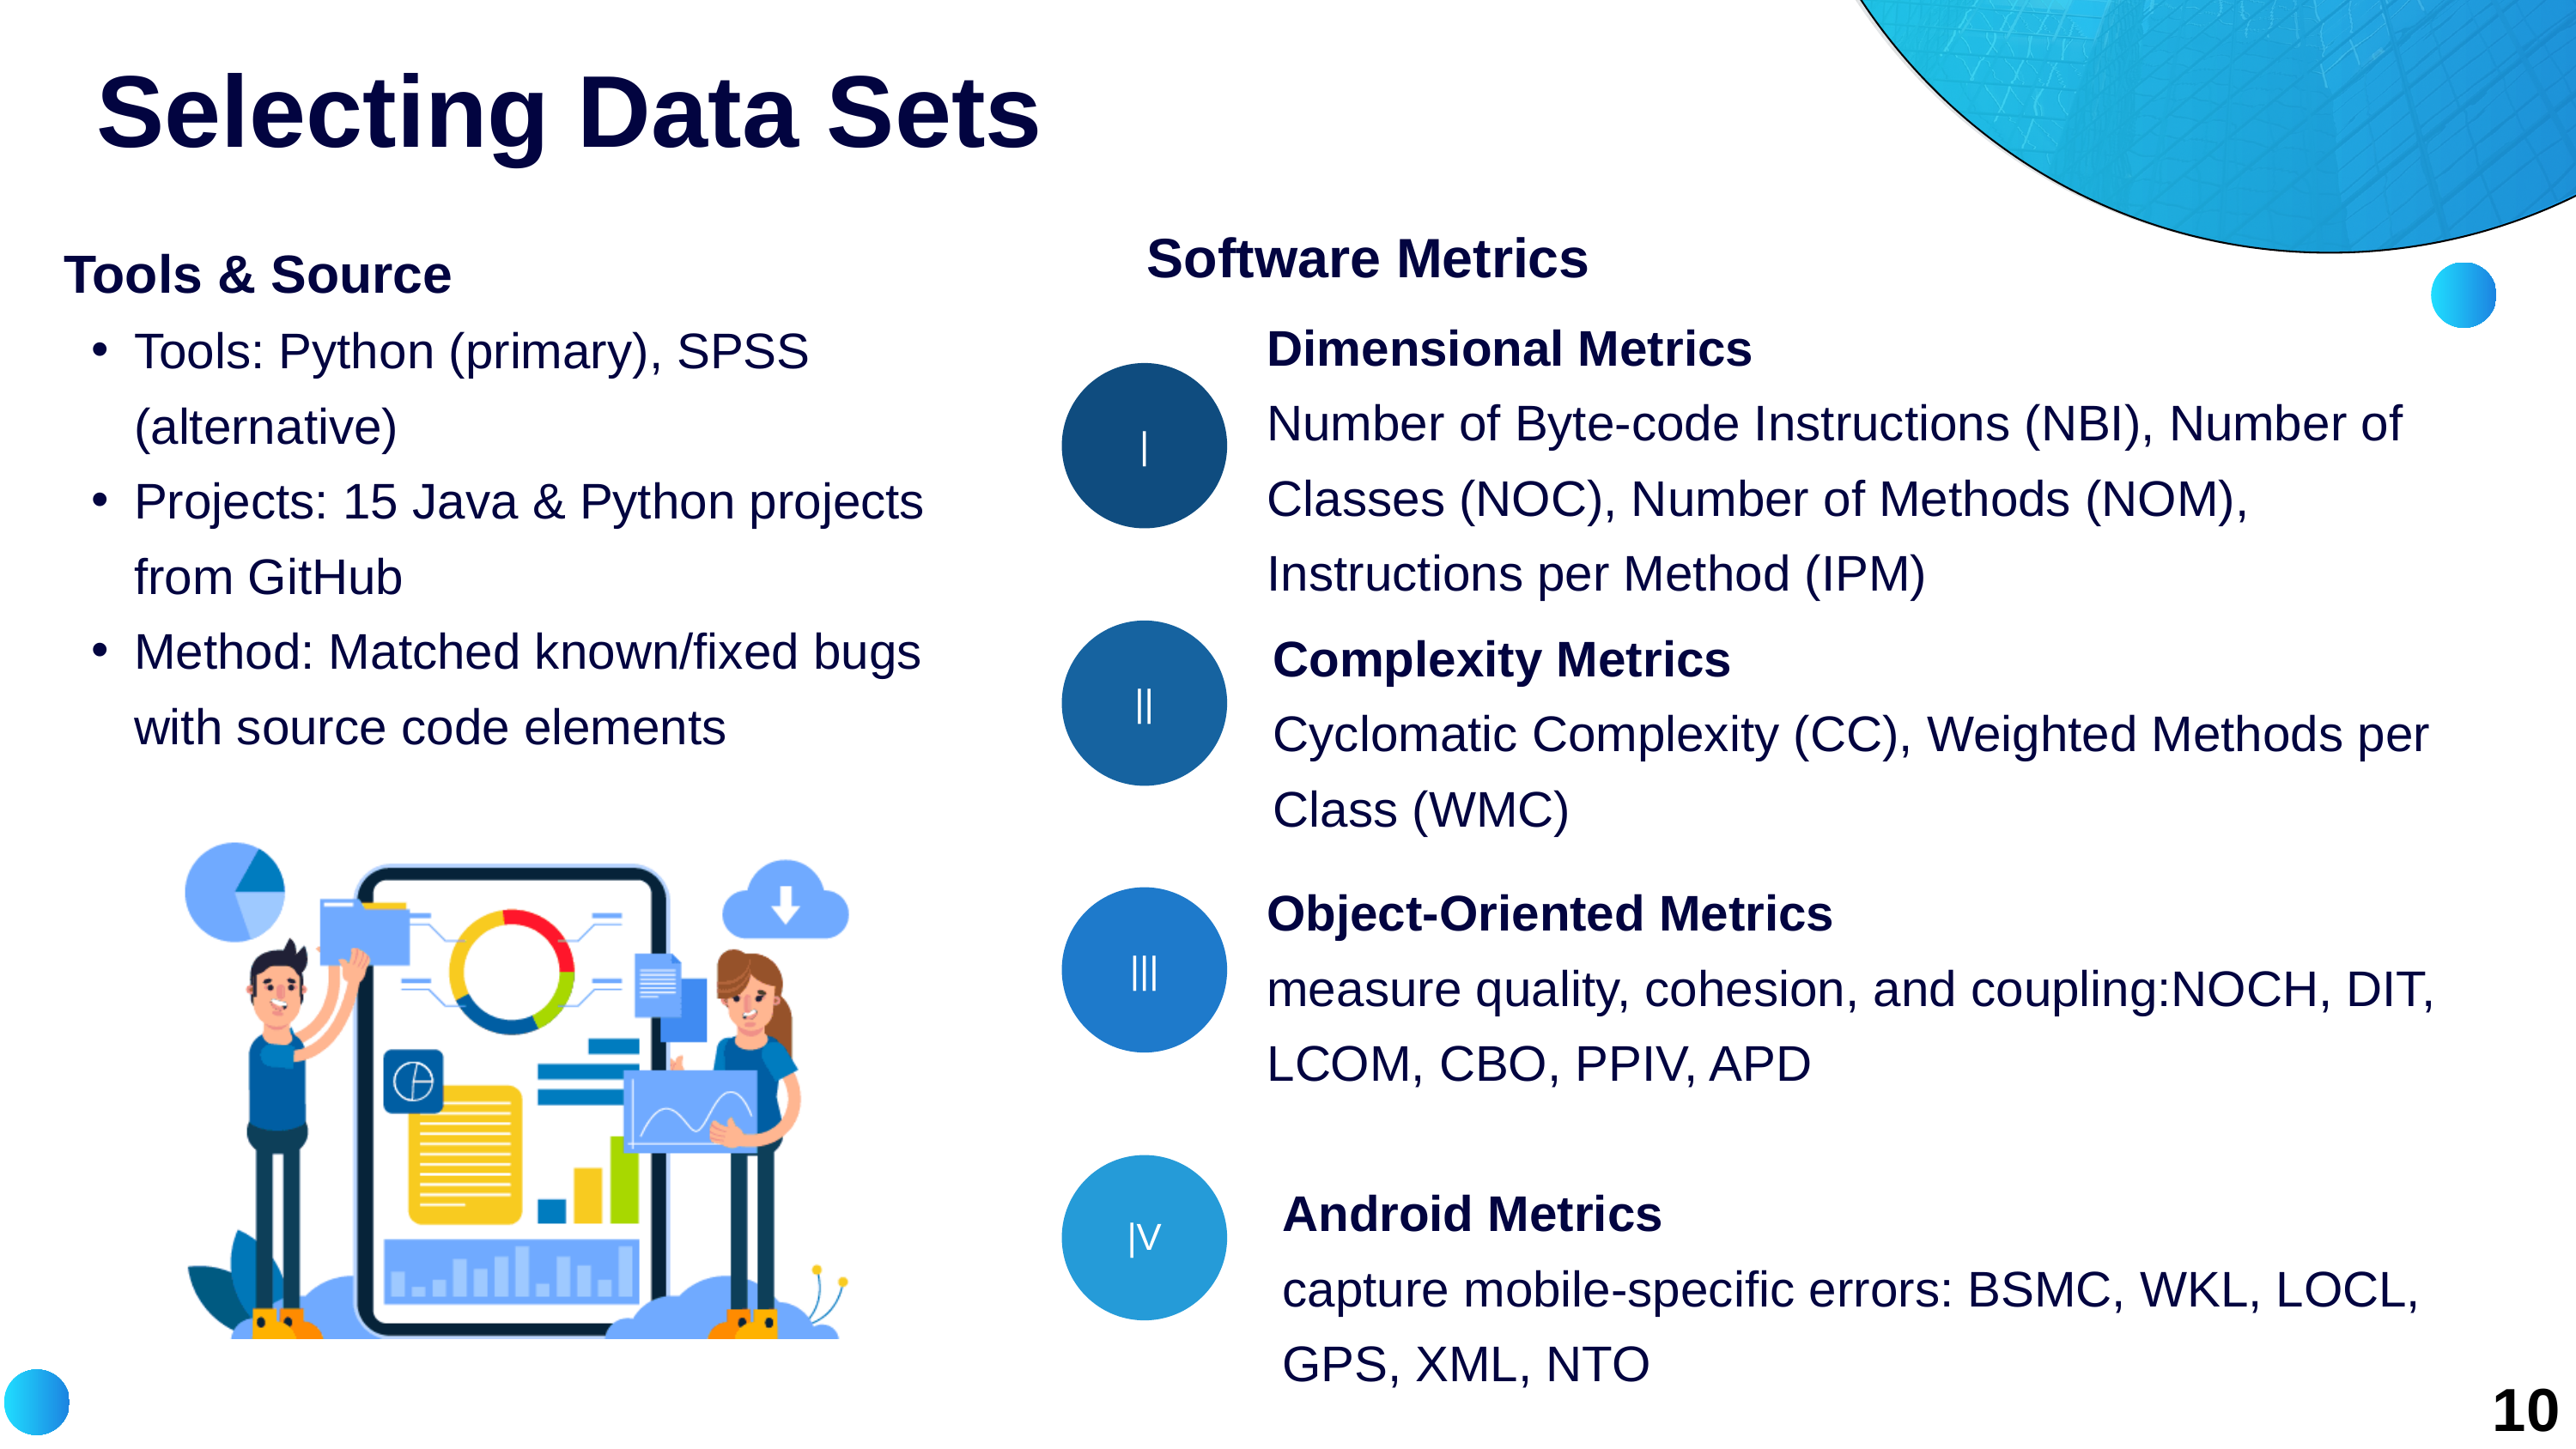

Selecting Data Sets
Software Metrics
 Tools & Source
Tools: Python (primary), SPSS (alternative)
Projects: 15 Java & Python projects from GitHub
Method: Matched known/fixed bugs with source code elements

Dimensional Metrics
Number of Byte-code Instructions (NBI), Number of Classes (NOC), Number of Methods (NOM), Instructions per Method (IPM)

|
Complexity Metrics
Cyclomatic Complexity (CC), Weighted Methods per Class (WMC)

||

Object-Oriented Metrics
measure quality, cohesion, and coupling:NOCH, DIT, LCOM, CBO, PPIV, APD

|||

|V
Android Metrics
capture mobile-specific errors: BSMC, WKL, LOCL, GPS, XML, NTO
10